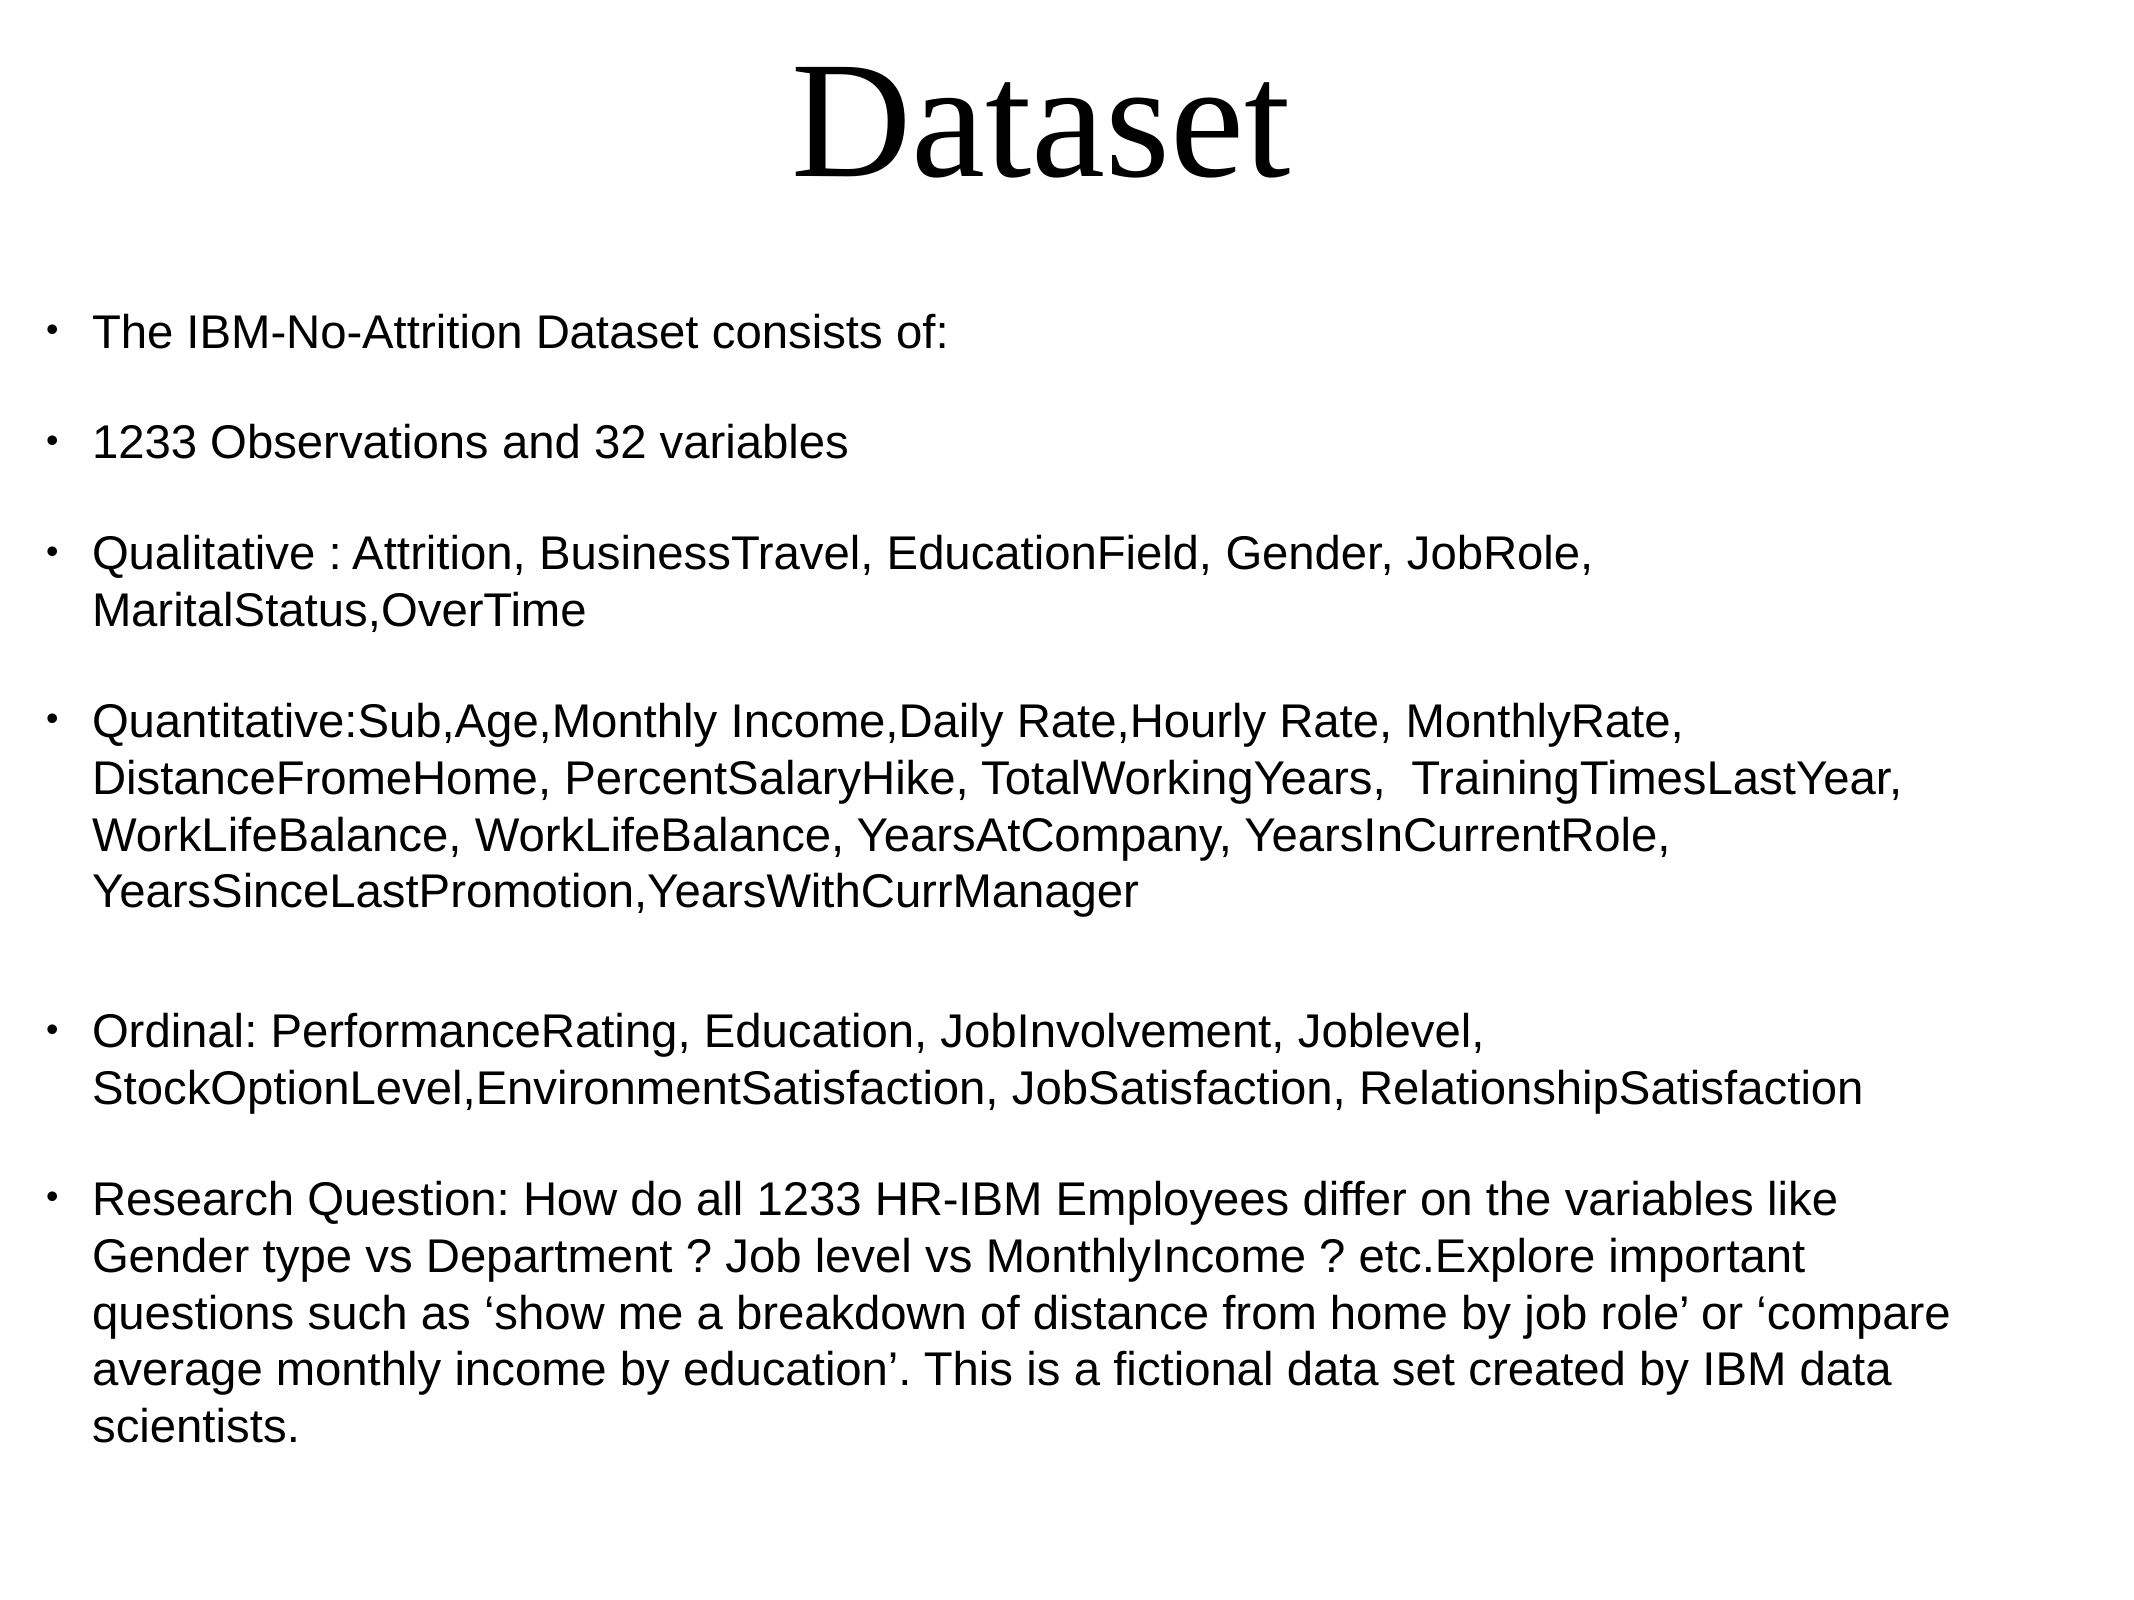

# Dataset
The IBM-No-Attrition Dataset consists of:
1233 Observations and 32 variables
Qualitative : Attrition, BusinessTravel, EducationField, Gender, JobRole, MaritalStatus,OverTime
Quantitative:Sub,Age,Monthly Income,Daily Rate,Hourly Rate, MonthlyRate, DistanceFromeHome, PercentSalaryHike, TotalWorkingYears,  TrainingTimesLastYear, WorkLifeBalance, WorkLifeBalance, YearsAtCompany, YearsInCurrentRole, YearsSinceLastPromotion,YearsWithCurrManager

Ordinal: PerformanceRating, Education, JobInvolvement, Joblevel, StockOptionLevel,EnvironmentSatisfaction, JobSatisfaction, RelationshipSatisfaction
Research Question: How do all 1233 HR-IBM Employees differ on the variables like Gender type vs Department ? Job level vs MonthlyIncome ? etc.Explore important questions such as ‘show me a breakdown of distance from home by job role’ or ‘compare average monthly income by education’. This is a fictional data set created by IBM data scientists.